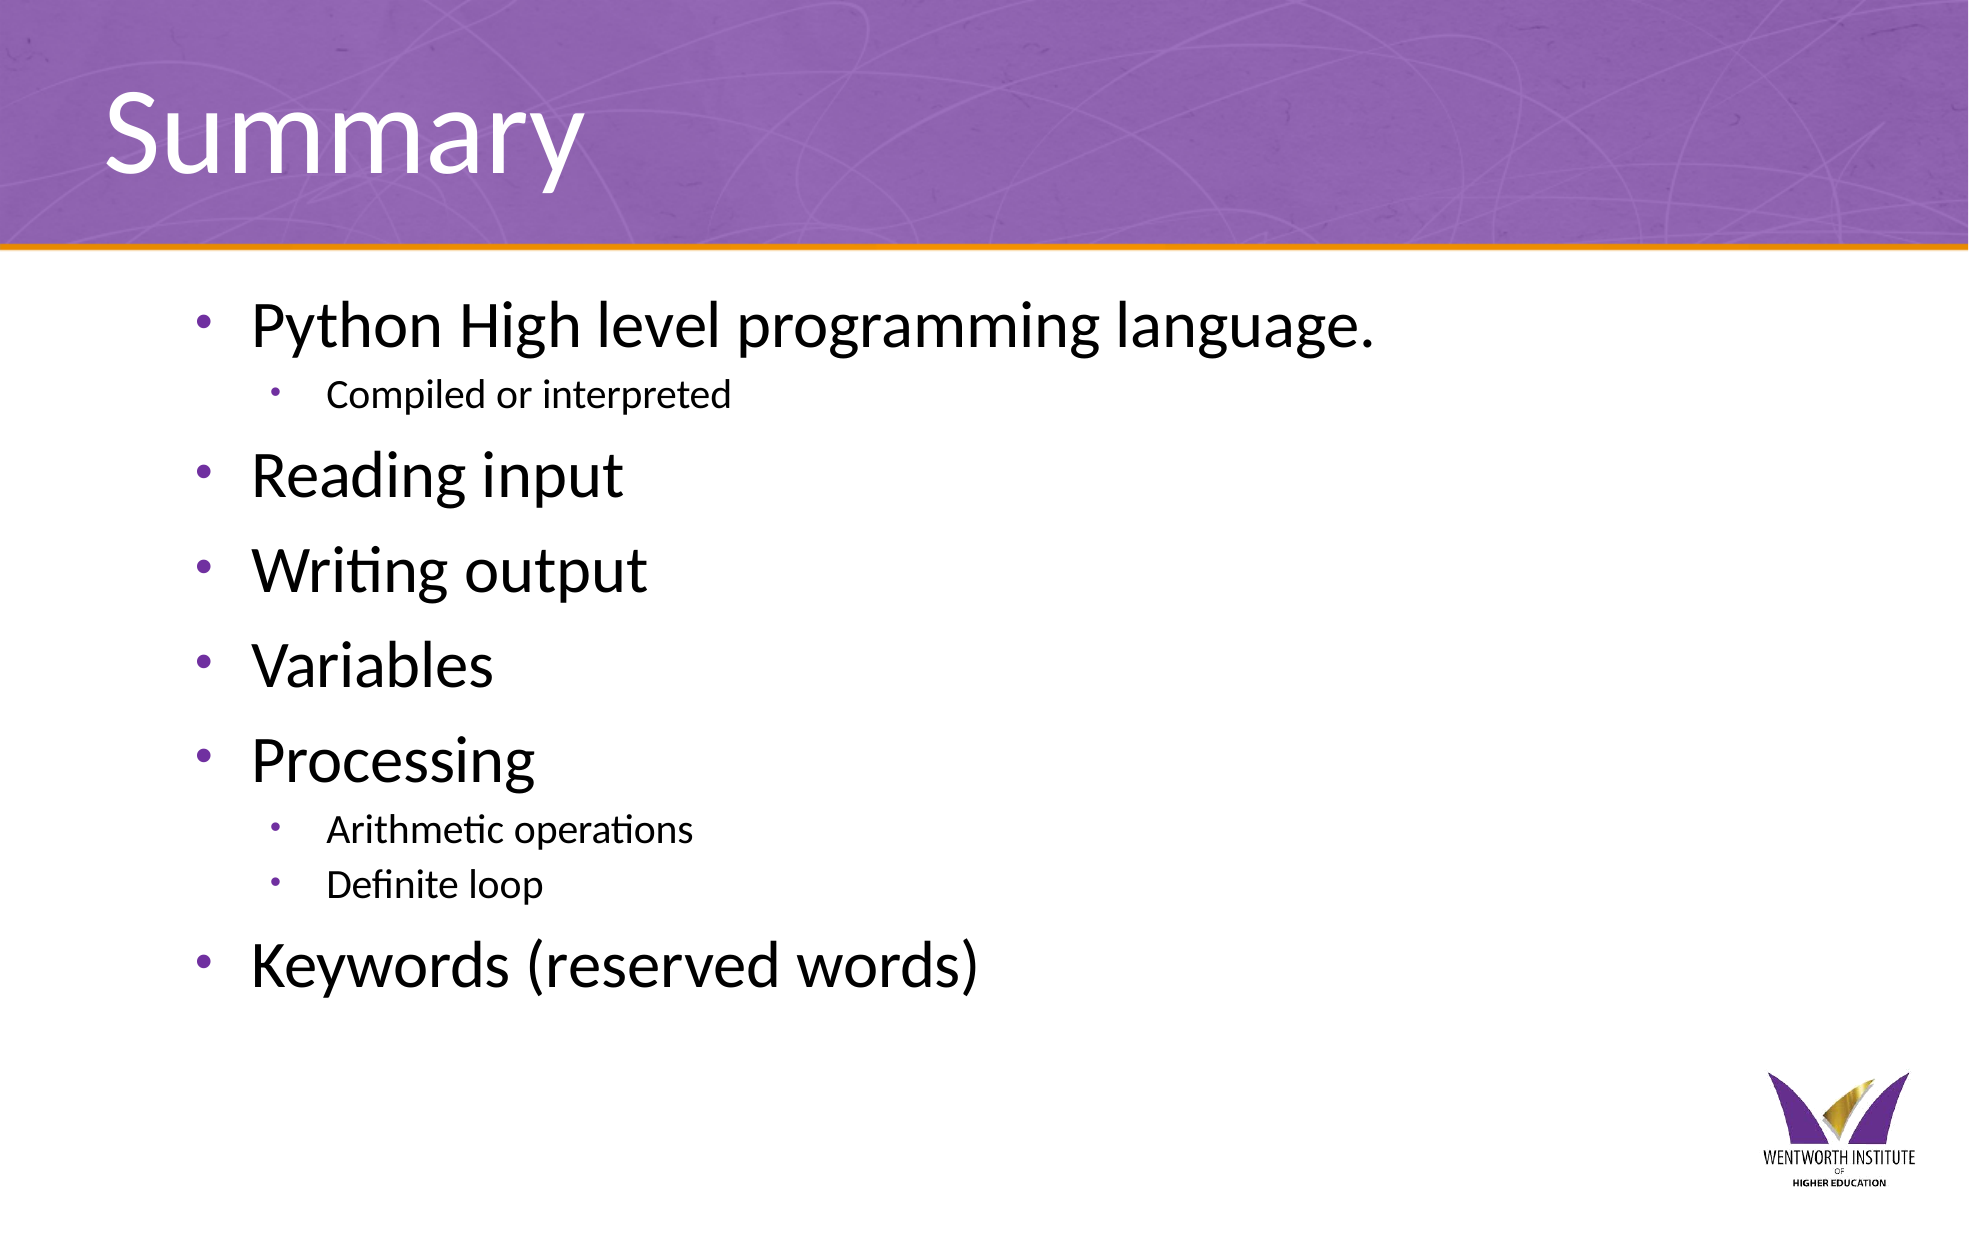

# Summary
Python High level programming language.
Compiled or interpreted
Reading input
Writing output
Variables
Processing
Arithmetic operations
Definite loop
Keywords (reserved words)